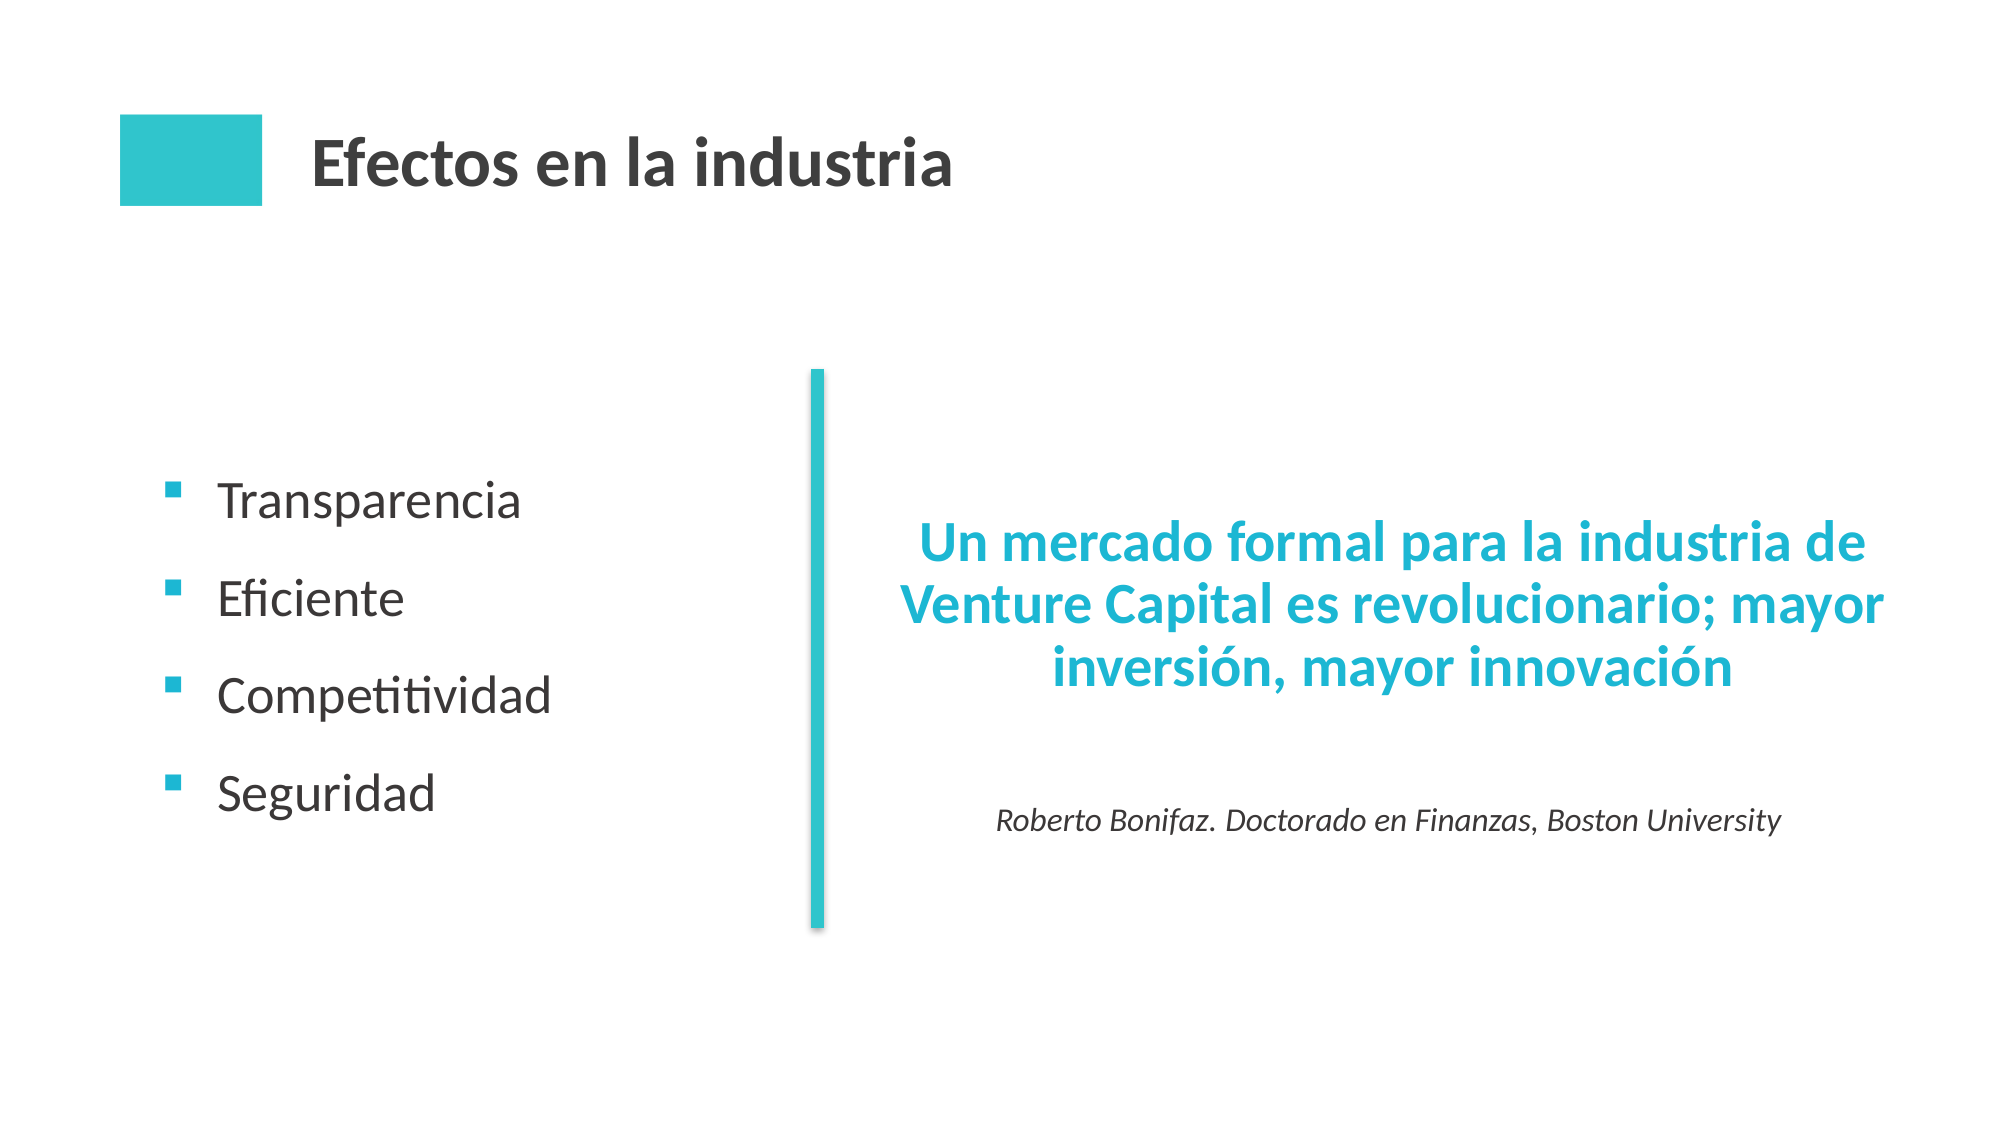

# Efectos en la industria
Transparencia
Eficiente
Competitividad
Seguridad
Un mercado formal para la industria de Venture Capital es revolucionario; mayor inversión, mayor innovación
Roberto Bonifaz. Doctorado en Finanzas, Boston University